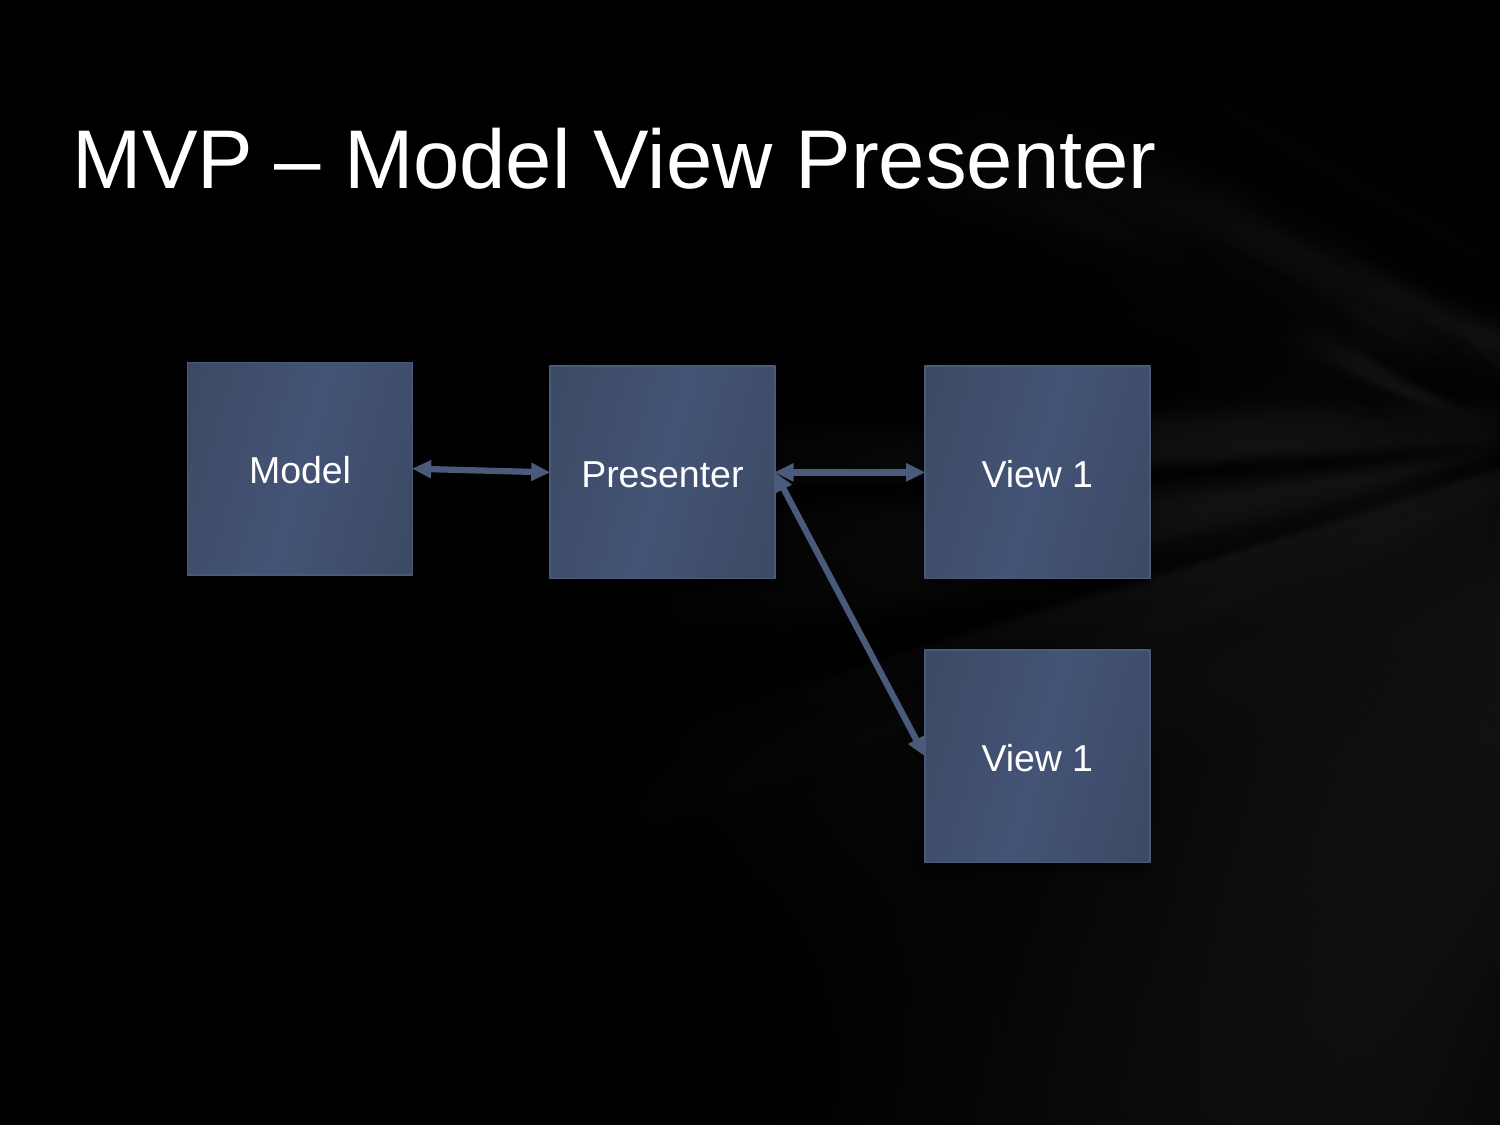

# MVP – Model View Presenter
Model
Presenter
View 1
View 1